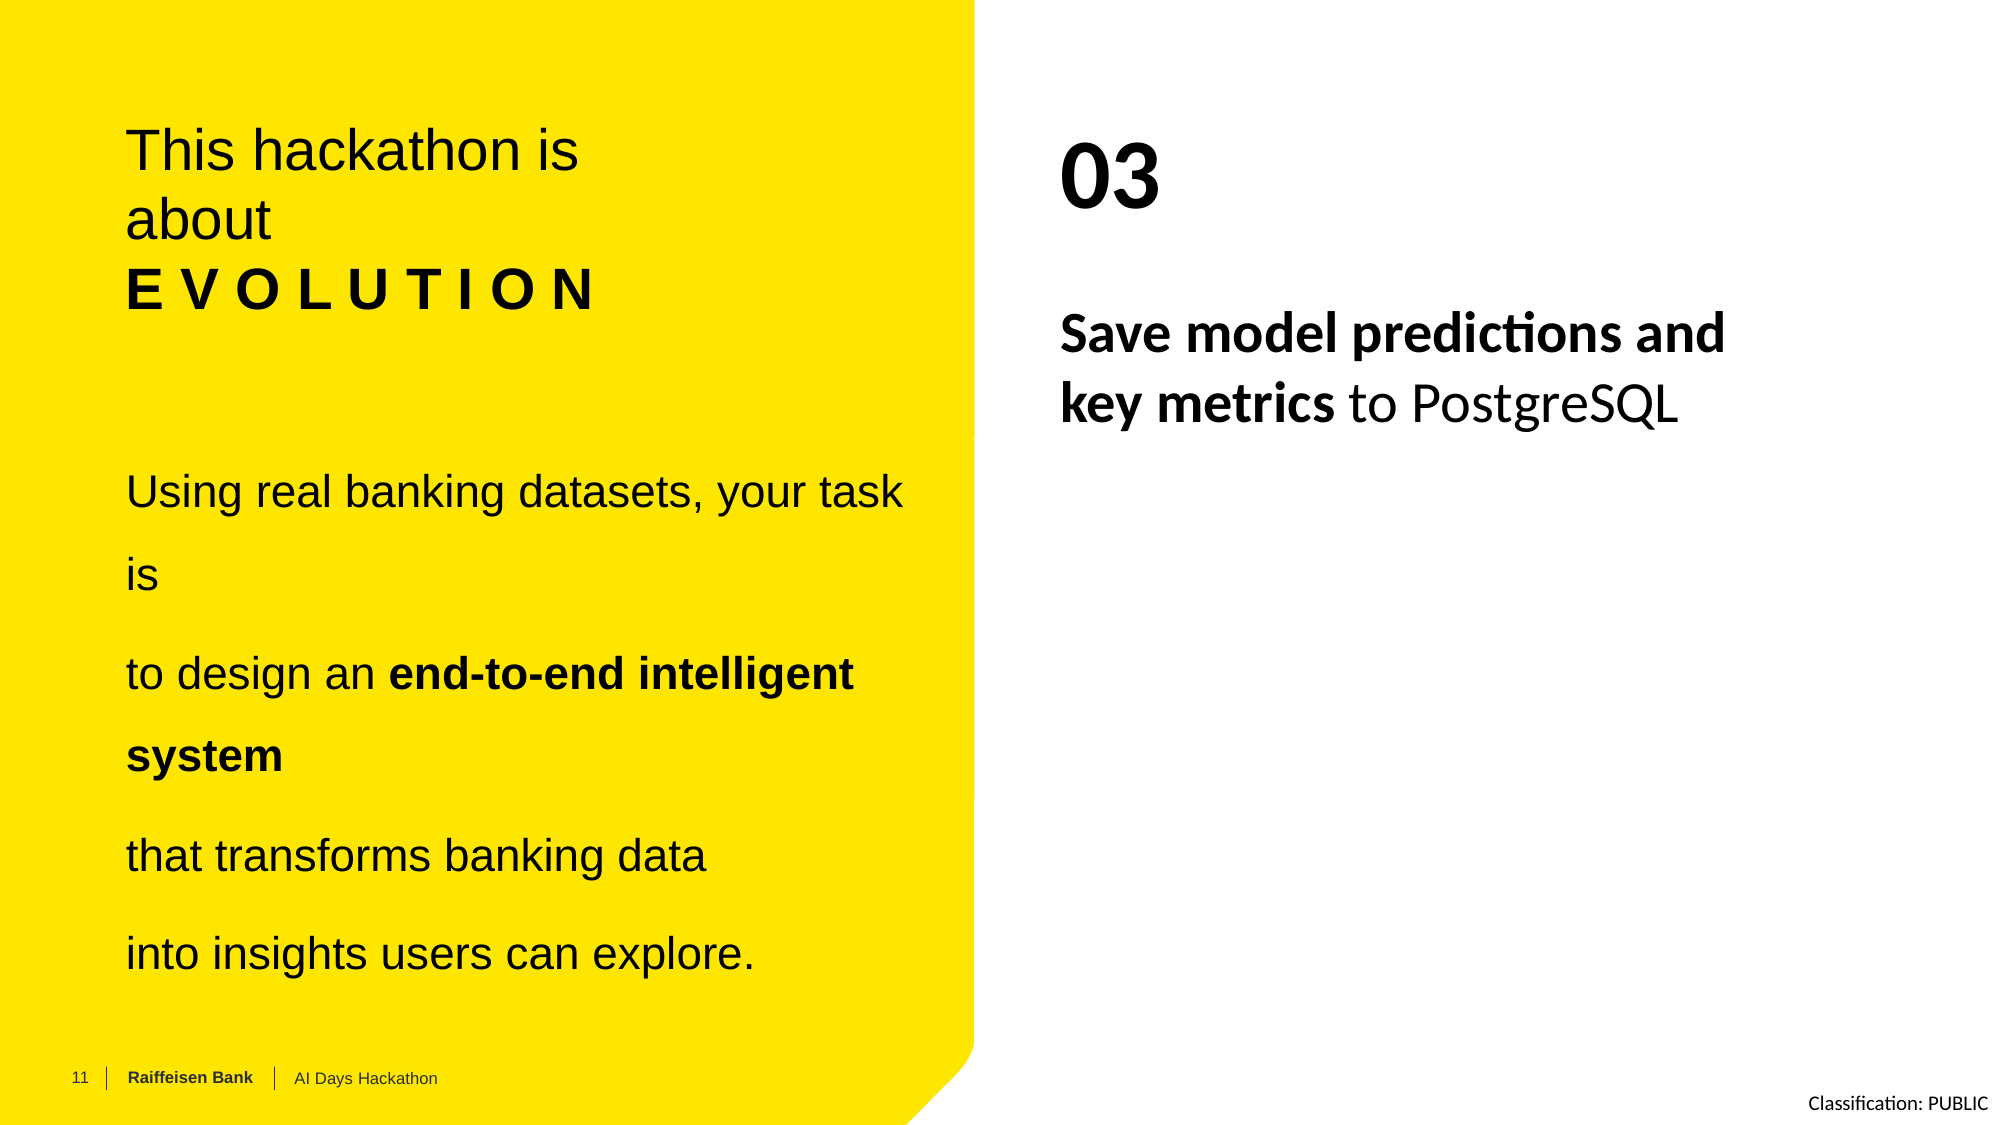

03

Save model predictions and
key metrics to PostgreSQL

This hackathon is about
E V O L U T I O N
Using real banking datasets, your task is
to design an end-to-end intelligent system
that transforms banking data
into insights users can explore.
AI Days Hackathon